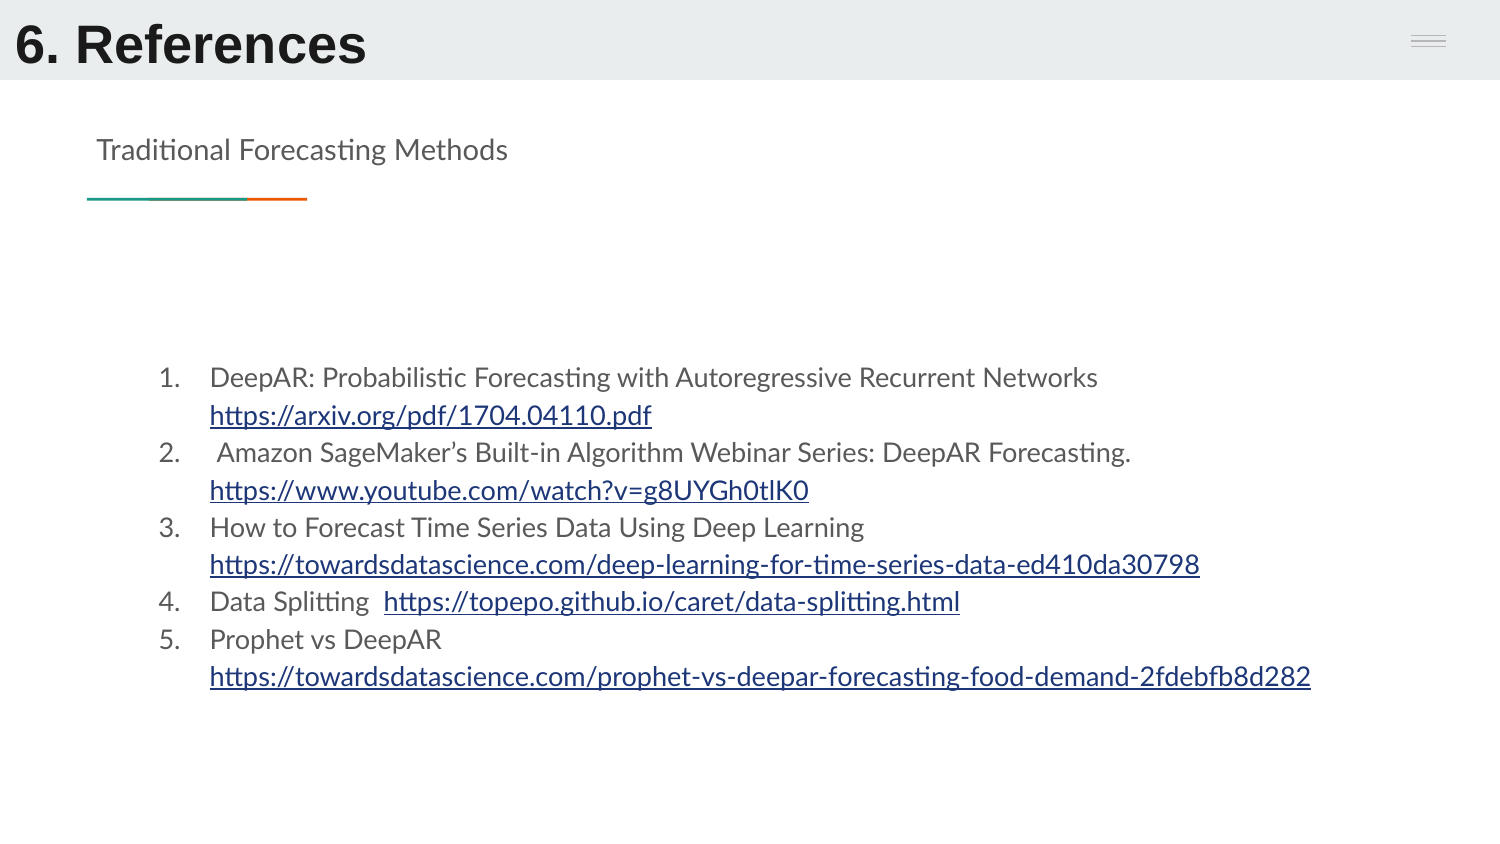

# 6. References
Traditional Forecasting Methods
DeepAR: Probabilistic Forecasting with Autoregressive Recurrent Networks https://arxiv.org/pdf/1704.04110.pdf
 Amazon SageMaker’s Built-in Algorithm Webinar Series: DeepAR Forecasting. https://www.youtube.com/watch?v=g8UYGh0tlK0
How to Forecast Time Series Data Using Deep Learning https://towardsdatascience.com/deep-learning-for-time-series-data-ed410da30798
Data Splitting  https://topepo.github.io/caret/data-splitting.html
Prophet vs DeepAR https://towardsdatascience.com/prophet-vs-deepar-forecasting-food-demand-2fdebfb8d282